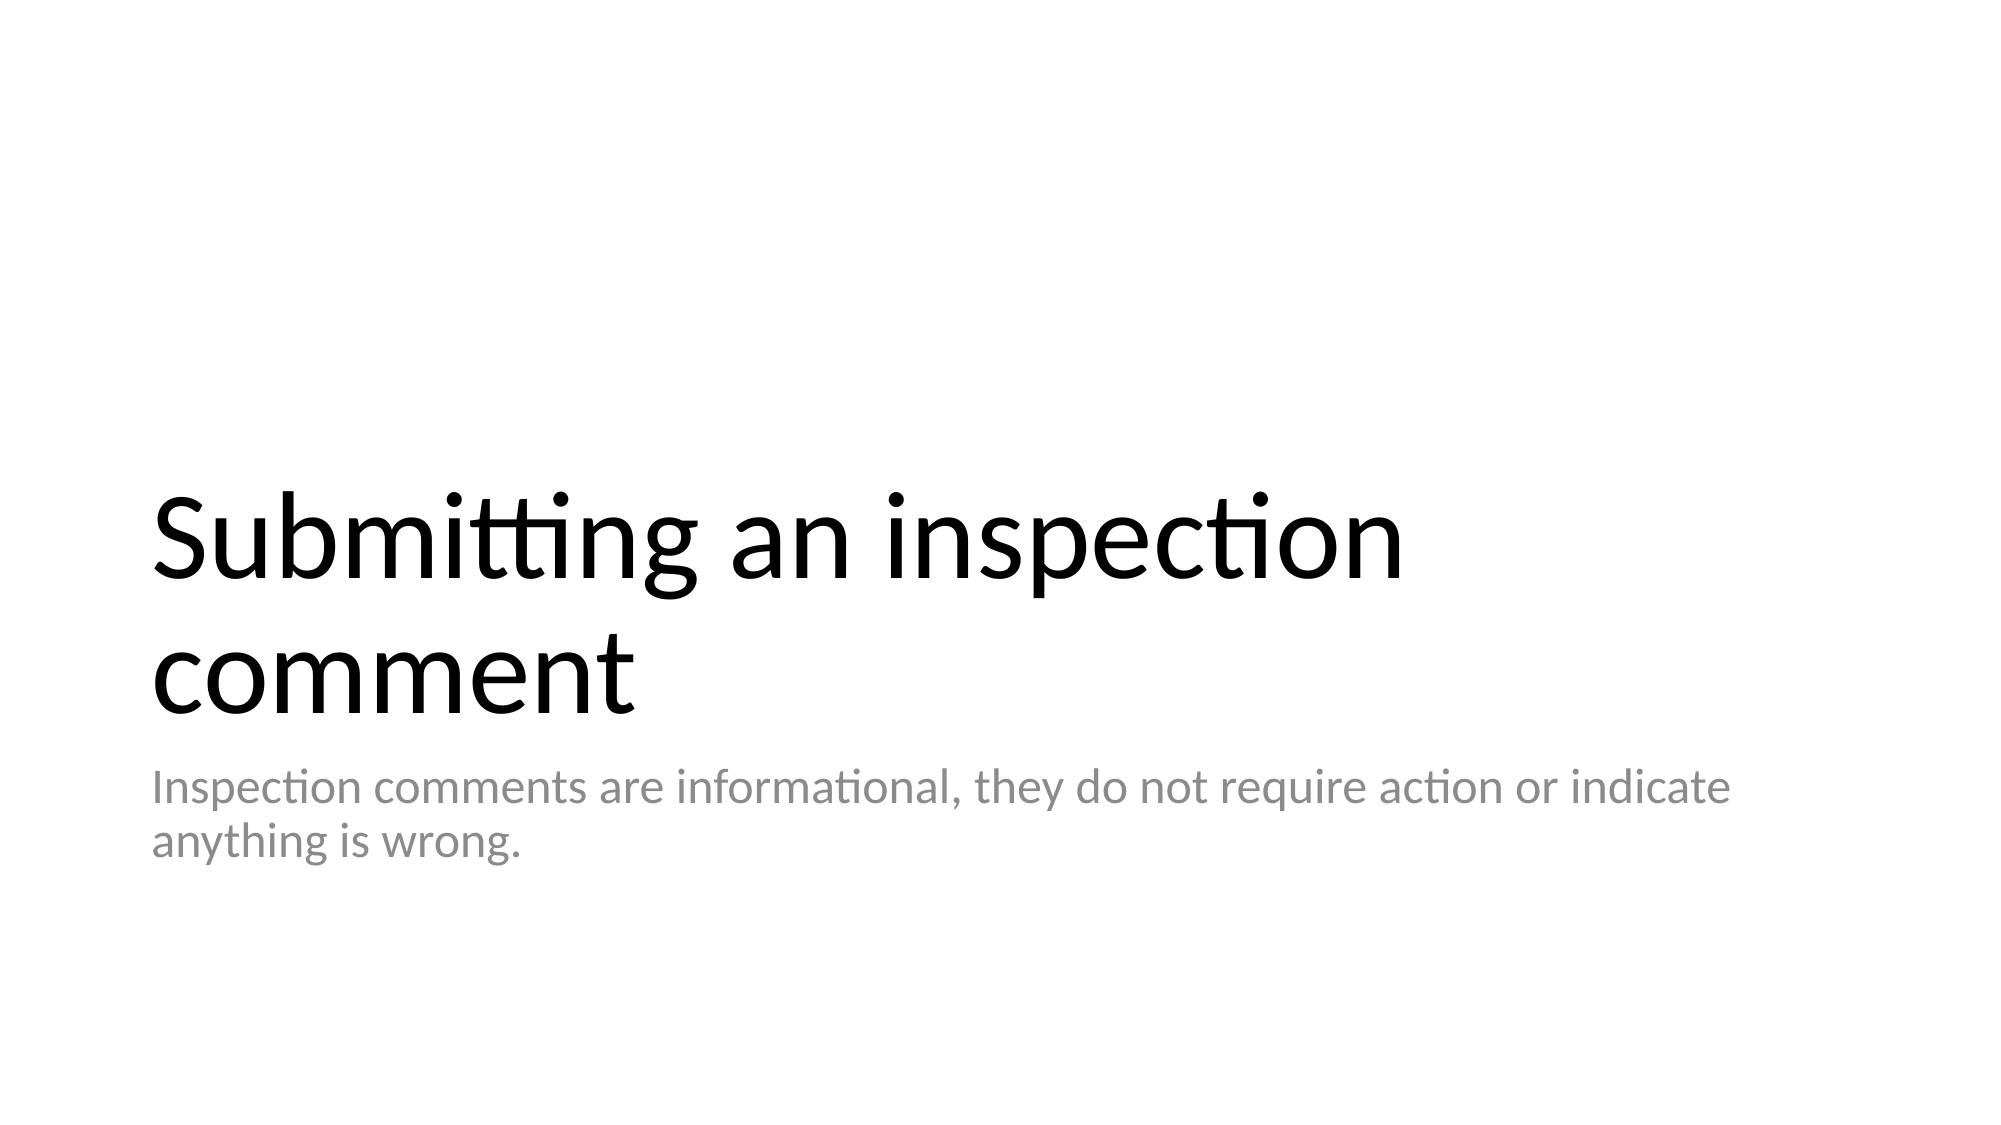

# Submitting an inspection comment
Inspection comments are informational, they do not require action or indicate anything is wrong.